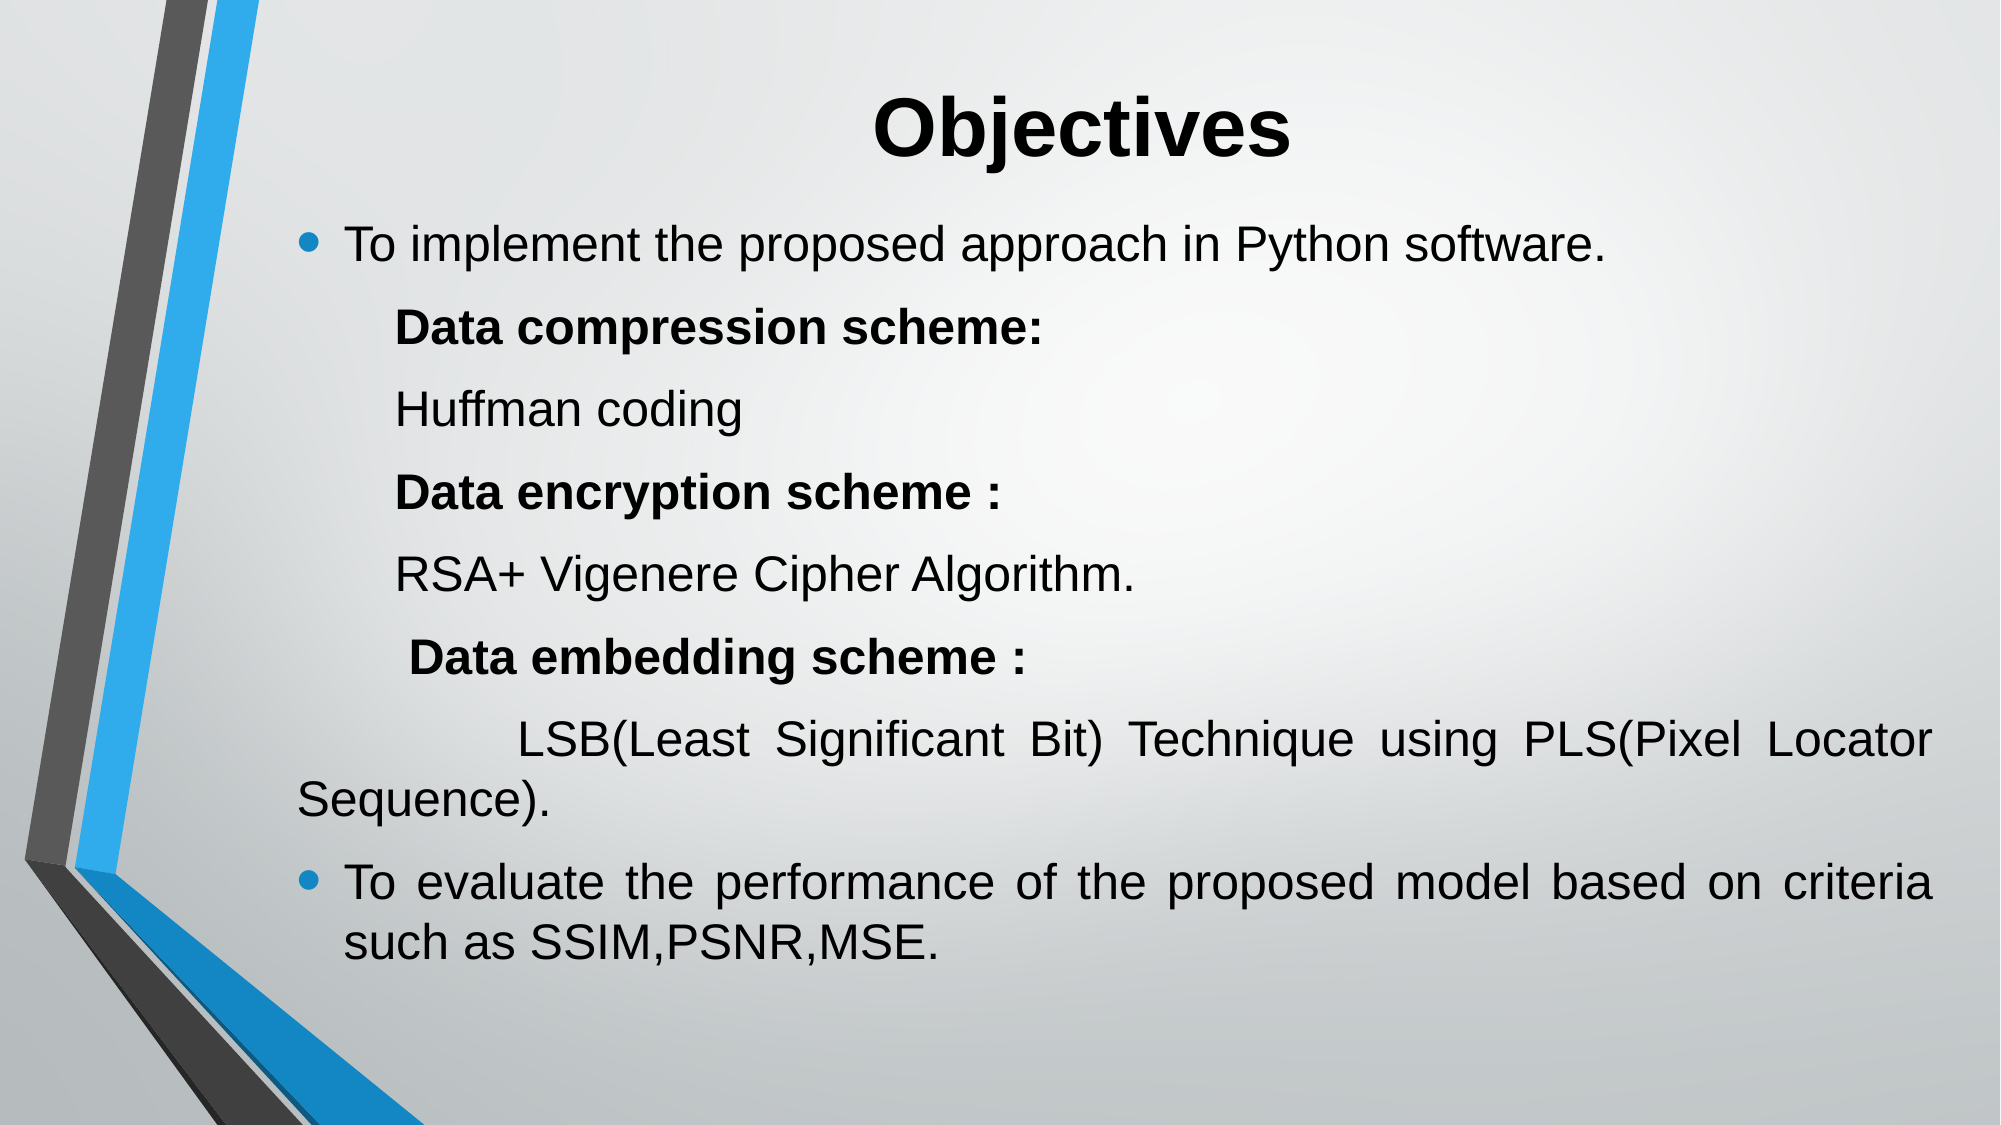

# Objectives
To implement the proposed approach in Python software.
       Data compression scheme:
       Huffman coding
       Data encryption scheme :
       RSA+ Vigenere Cipher Algorithm.
        Data embedding scheme :
         LSB(Least Significant Bit) Technique using PLS(Pixel Locator Sequence).
To evaluate the performance of the proposed model based on criteria such as SSIM,PSNR,MSE.